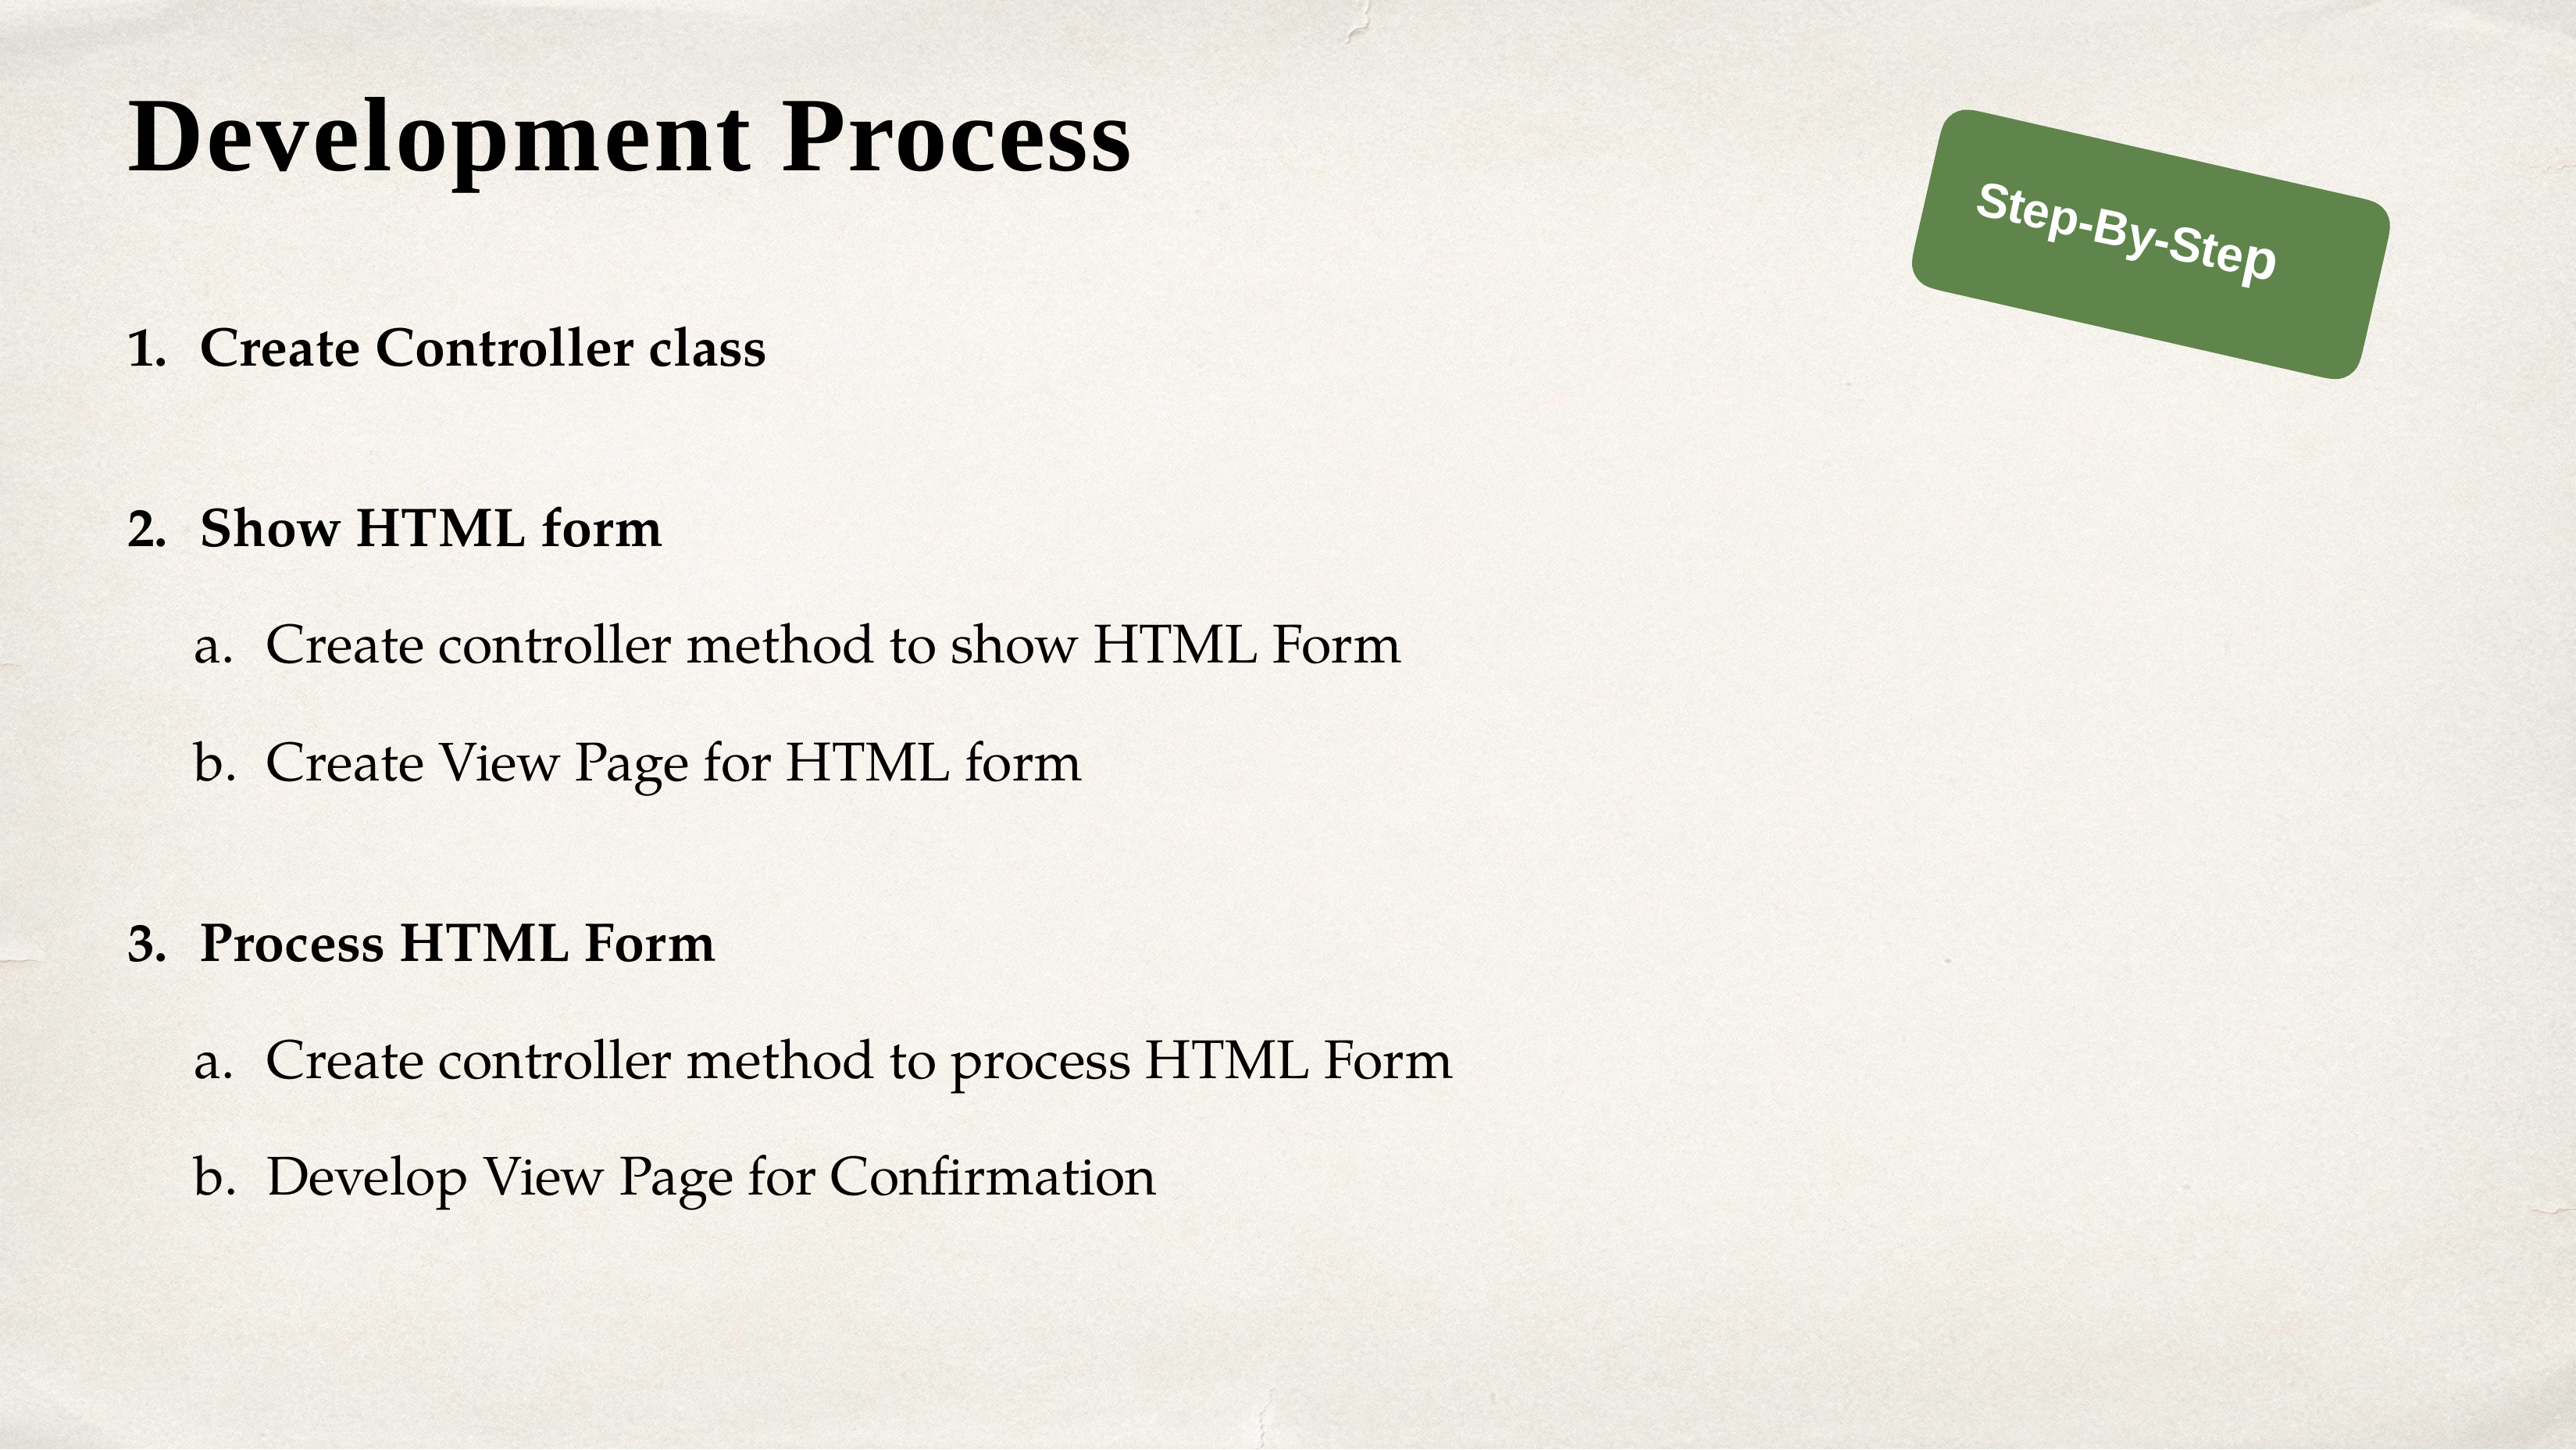

# Development Process

Step-By-Step
Create Controller class

Show HTML form
Create controller method to show HTML Form
Create View Page for HTML form

Process HTML Form
Create controller method to process HTML Form
Develop View Page for Confirmation